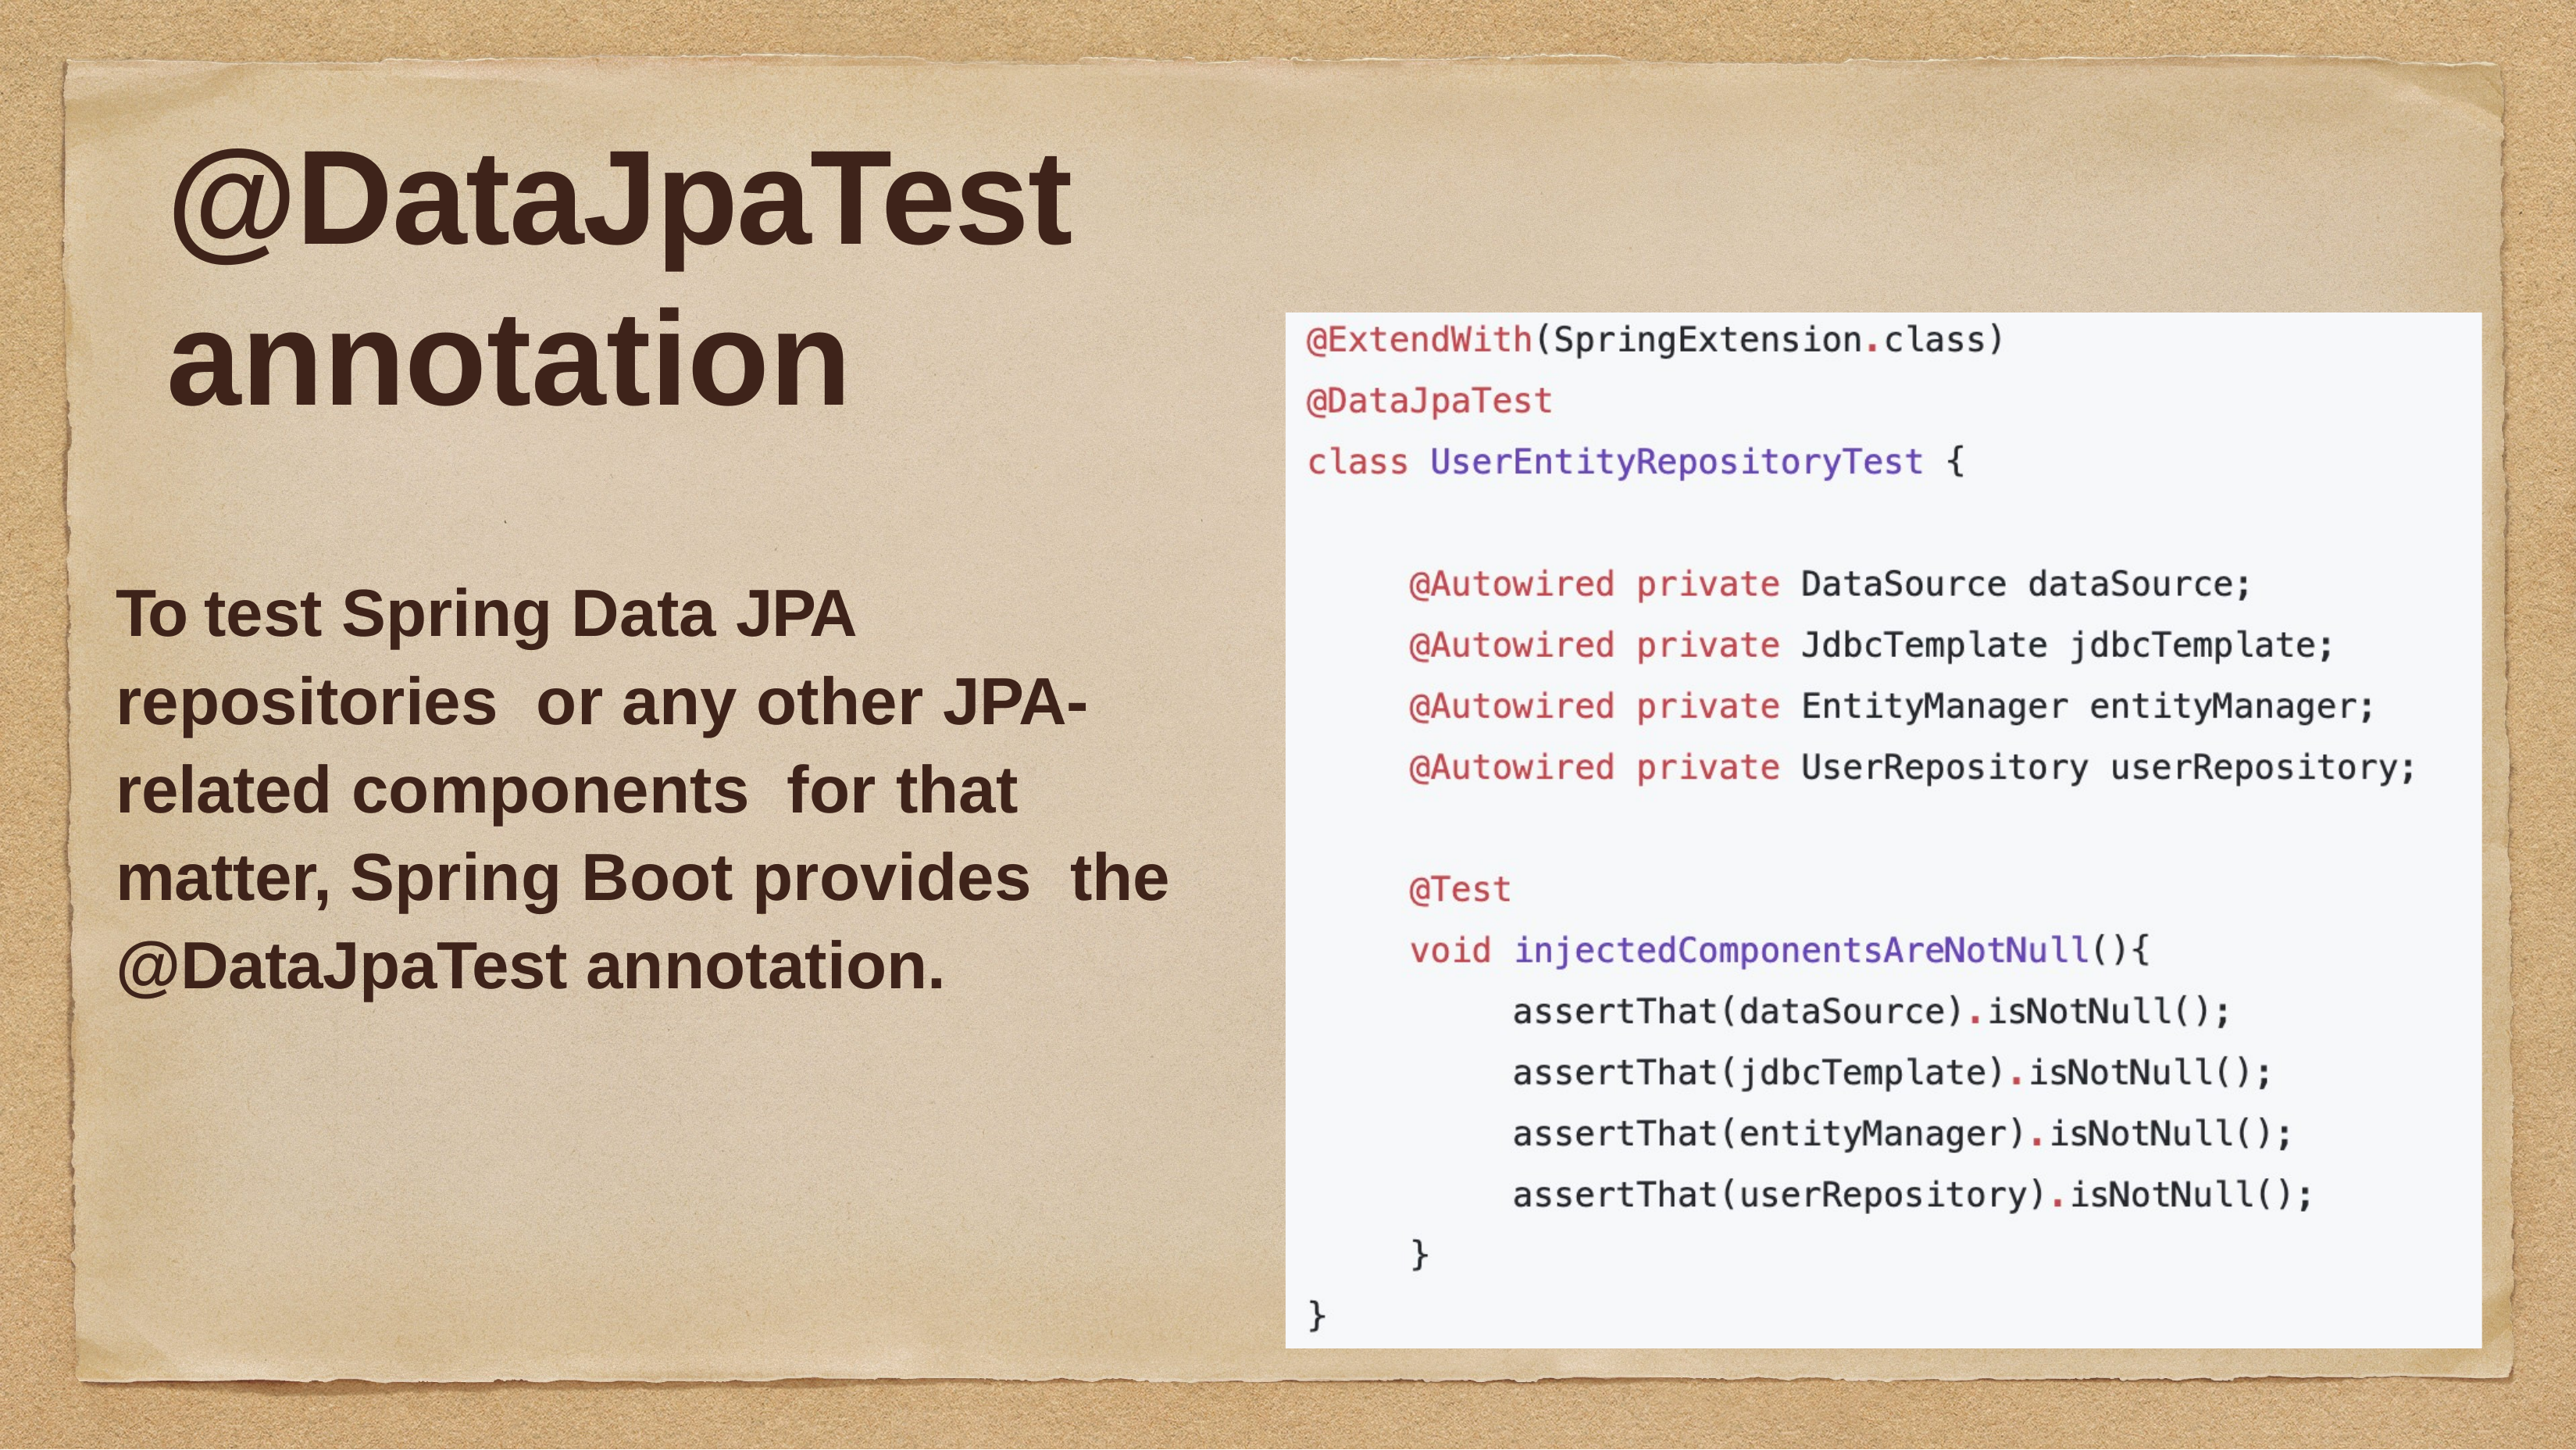

# @DataJpaTest annotation

To test Spring Data JPA repositories  or any other JPA-related components  for that matter, Spring Boot provides  the @DataJpaTest annotation.